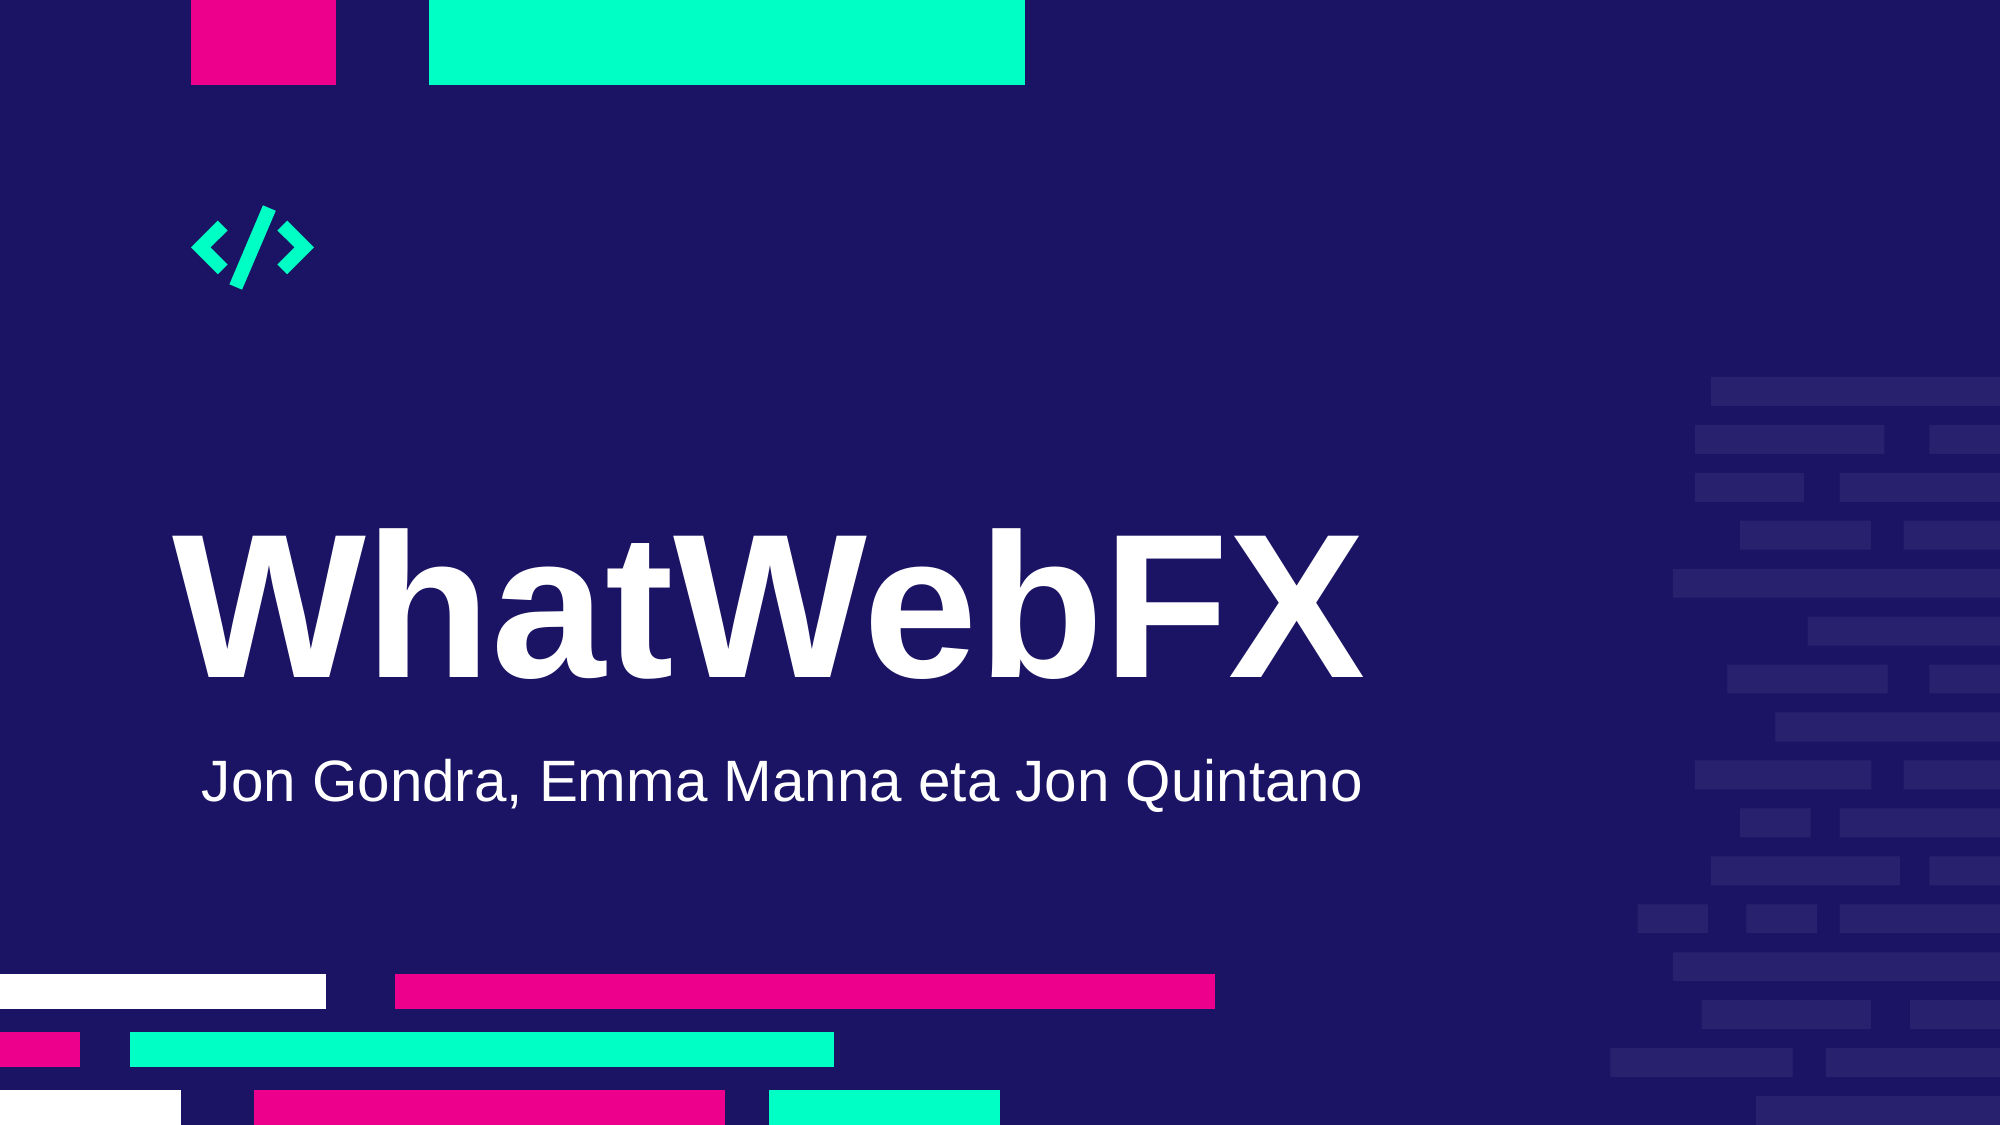

# WhatWebFX
Jon Gondra, Emma Manna eta Jon Quintano